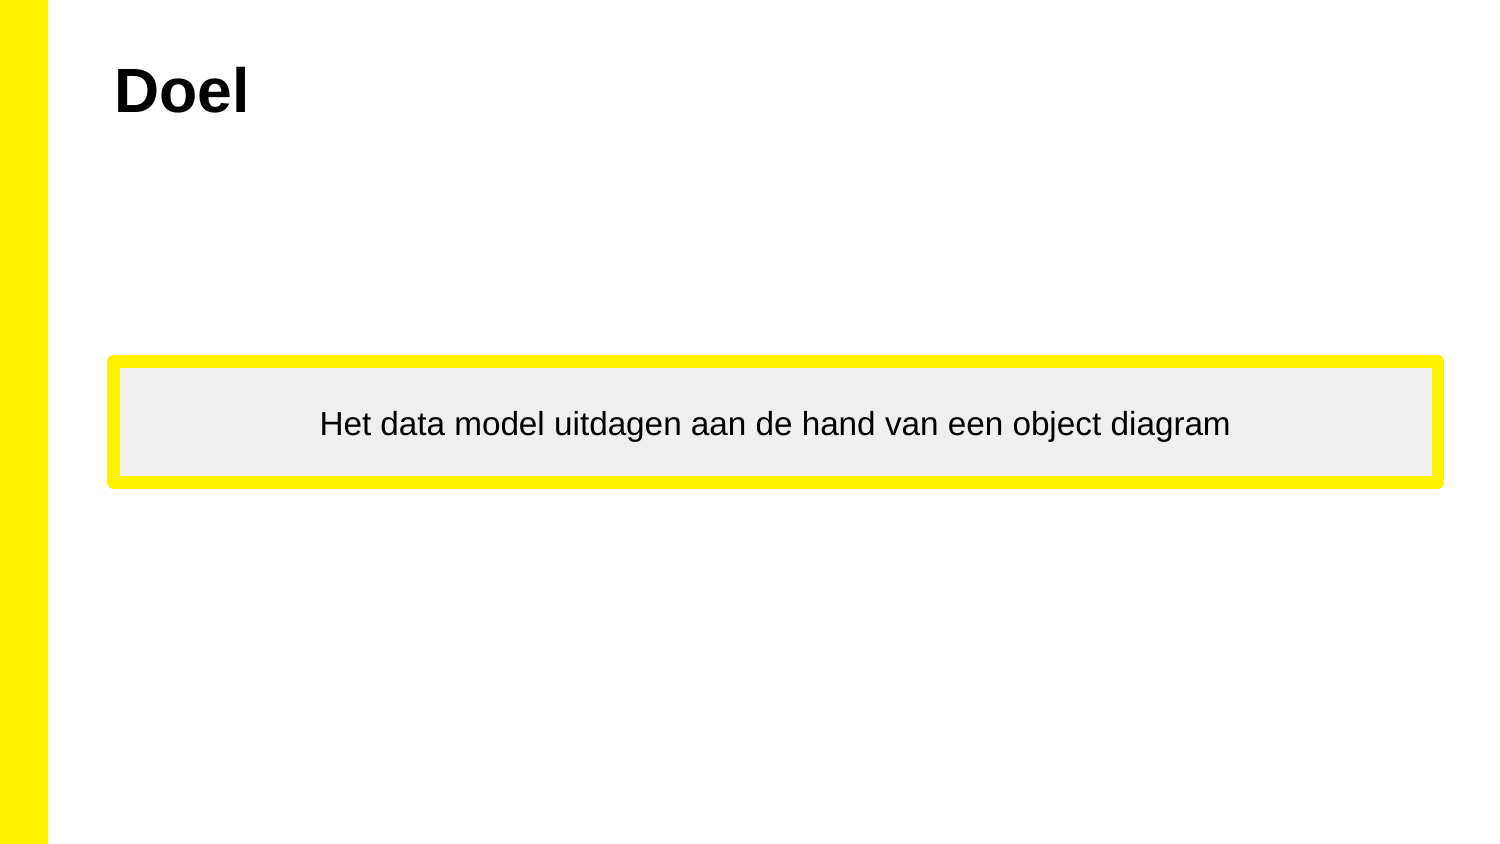

Doel
Het data model uitdagen aan de hand van een object diagram